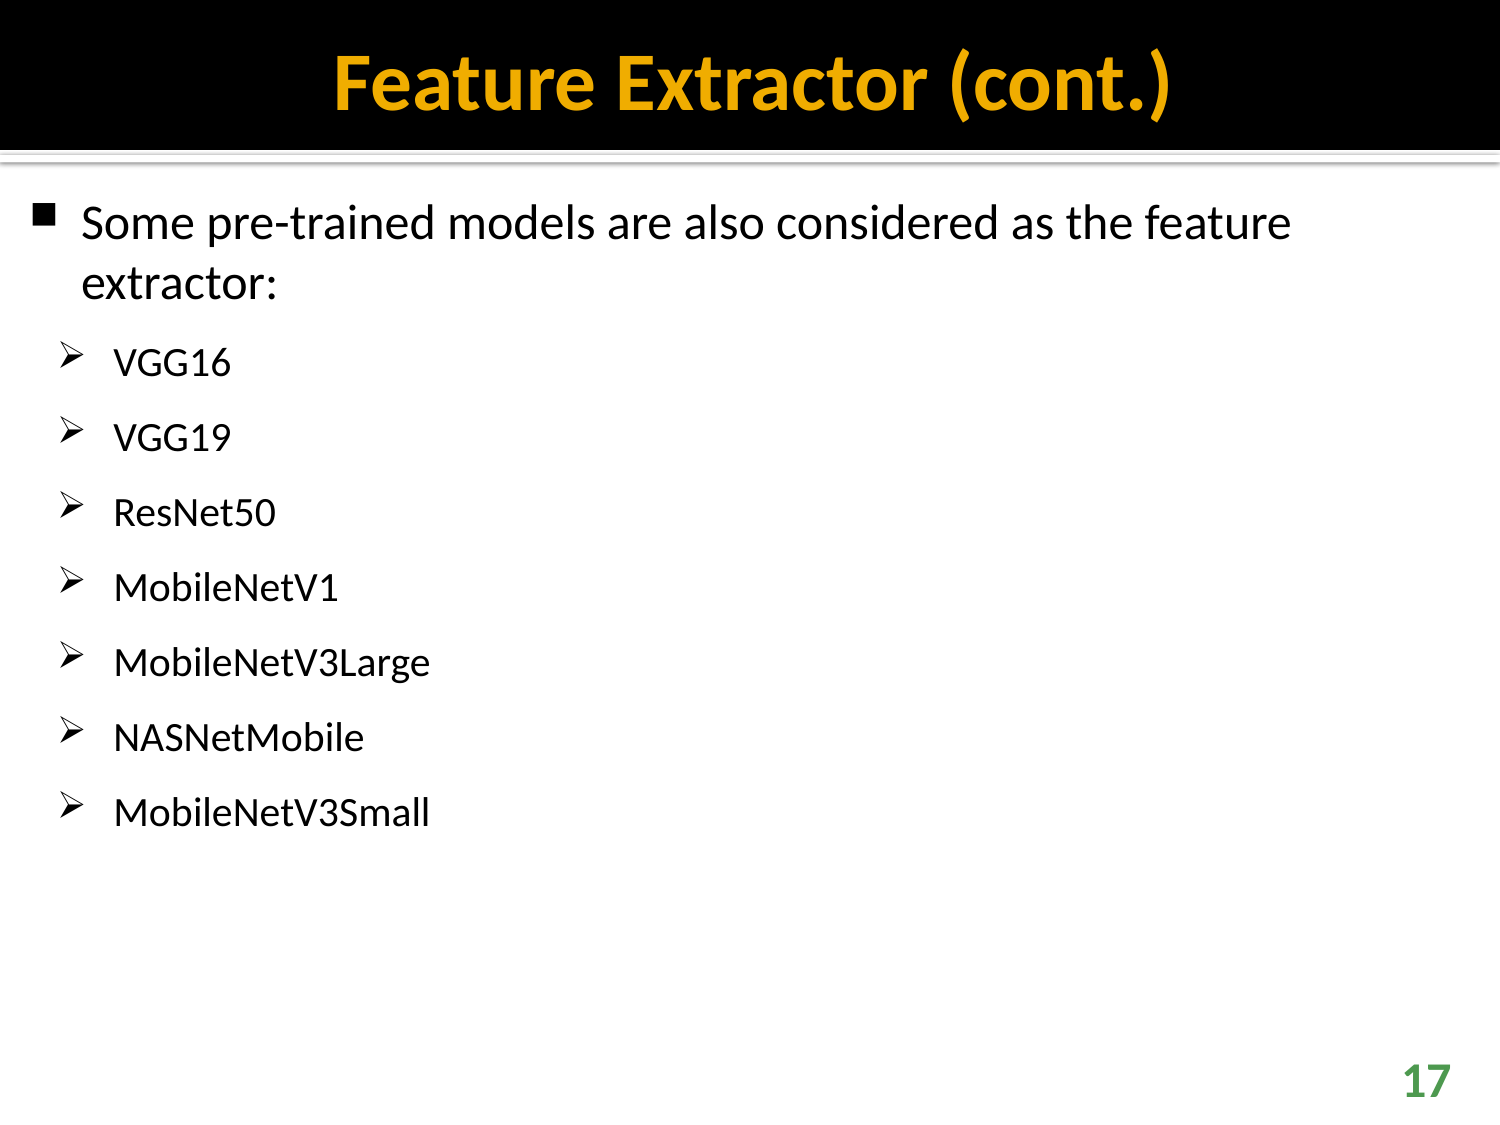

# Feature Extractor (cont.)
Some pre-trained models are also considered as the feature extractor:
VGG16
VGG19
ResNet50
MobileNetV1
MobileNetV3Large
NASNetMobile
MobileNetV3Small

17